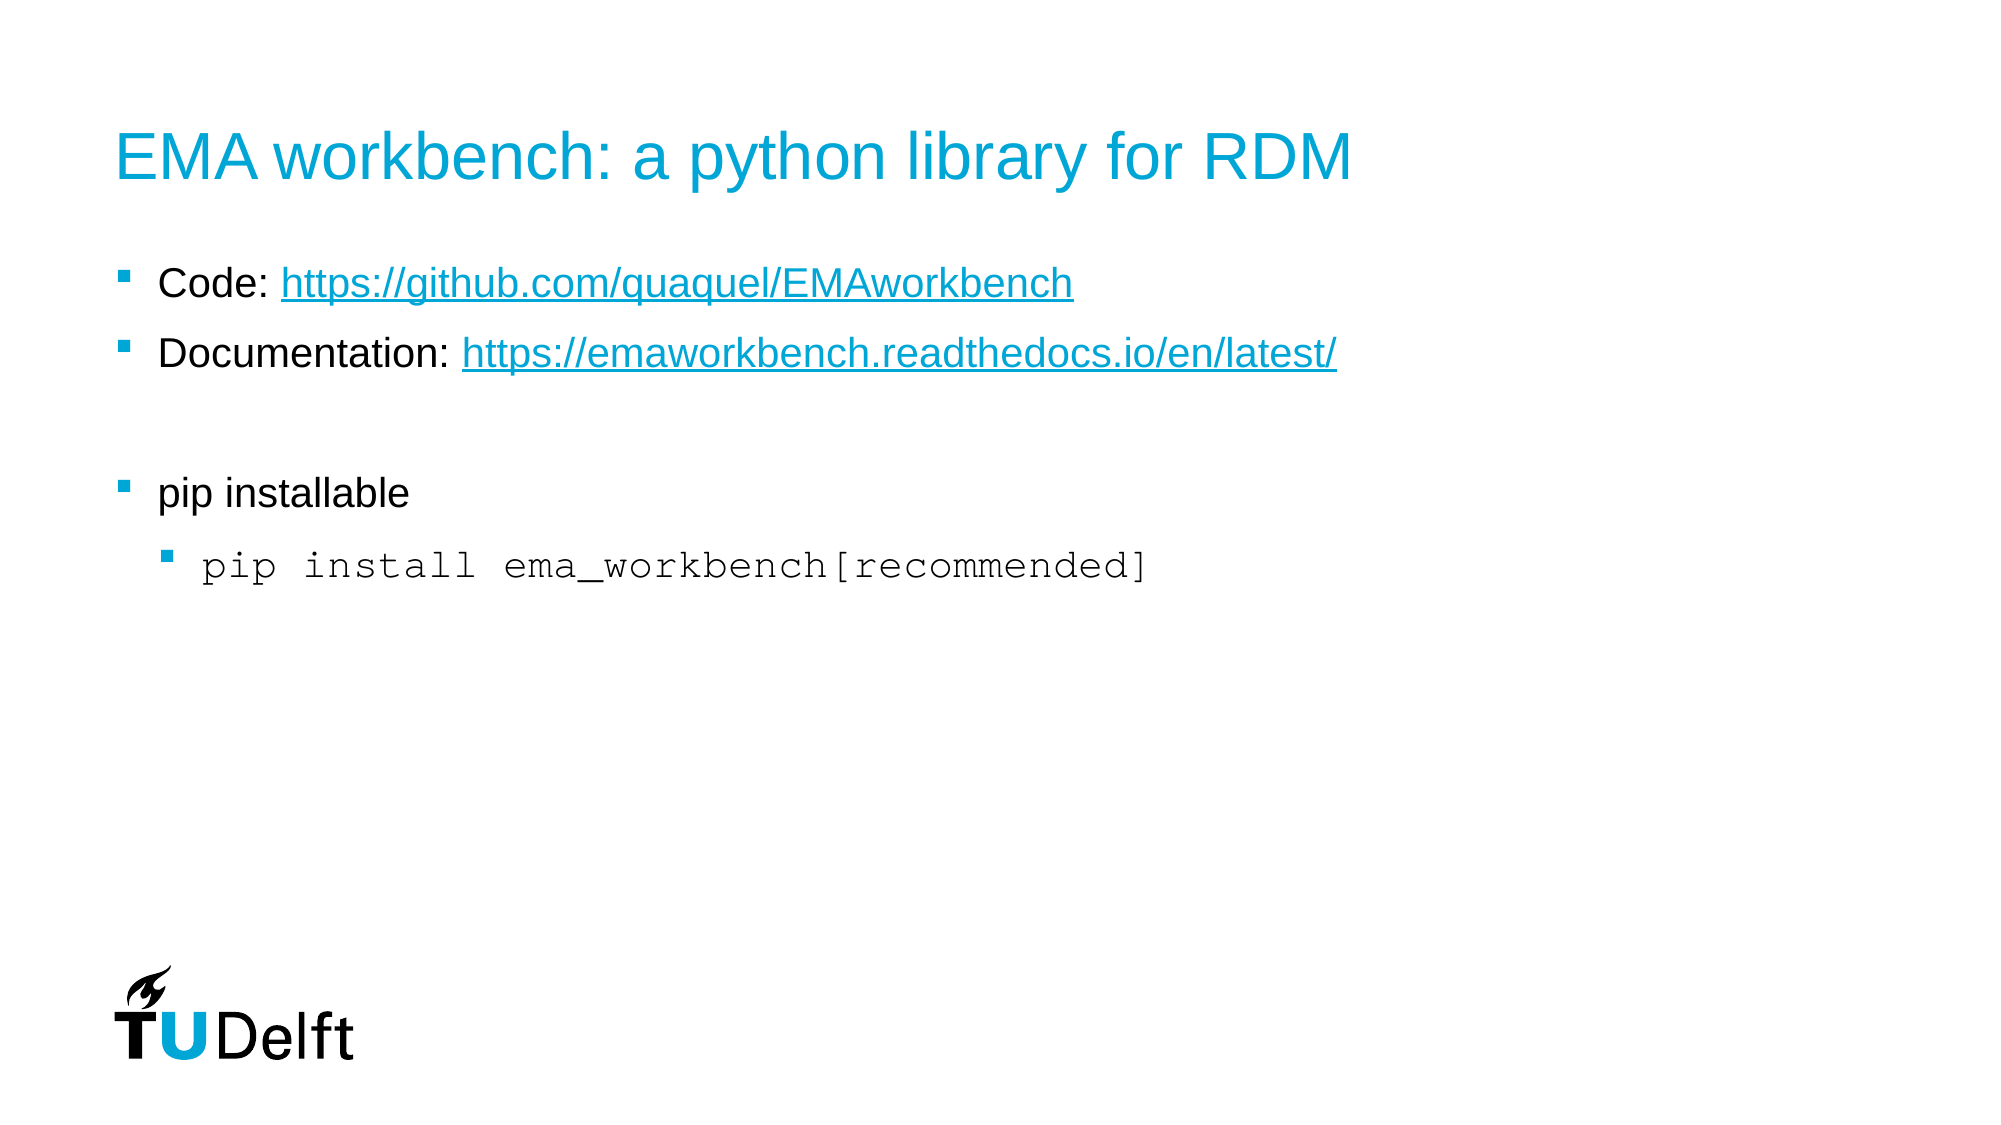

# EMA workbench: a python library for RDM
Code: https://github.com/quaquel/EMAworkbench
Documentation: https://emaworkbench.readthedocs.io/en/latest/

pip installable
pip install ema_workbench[recommended]